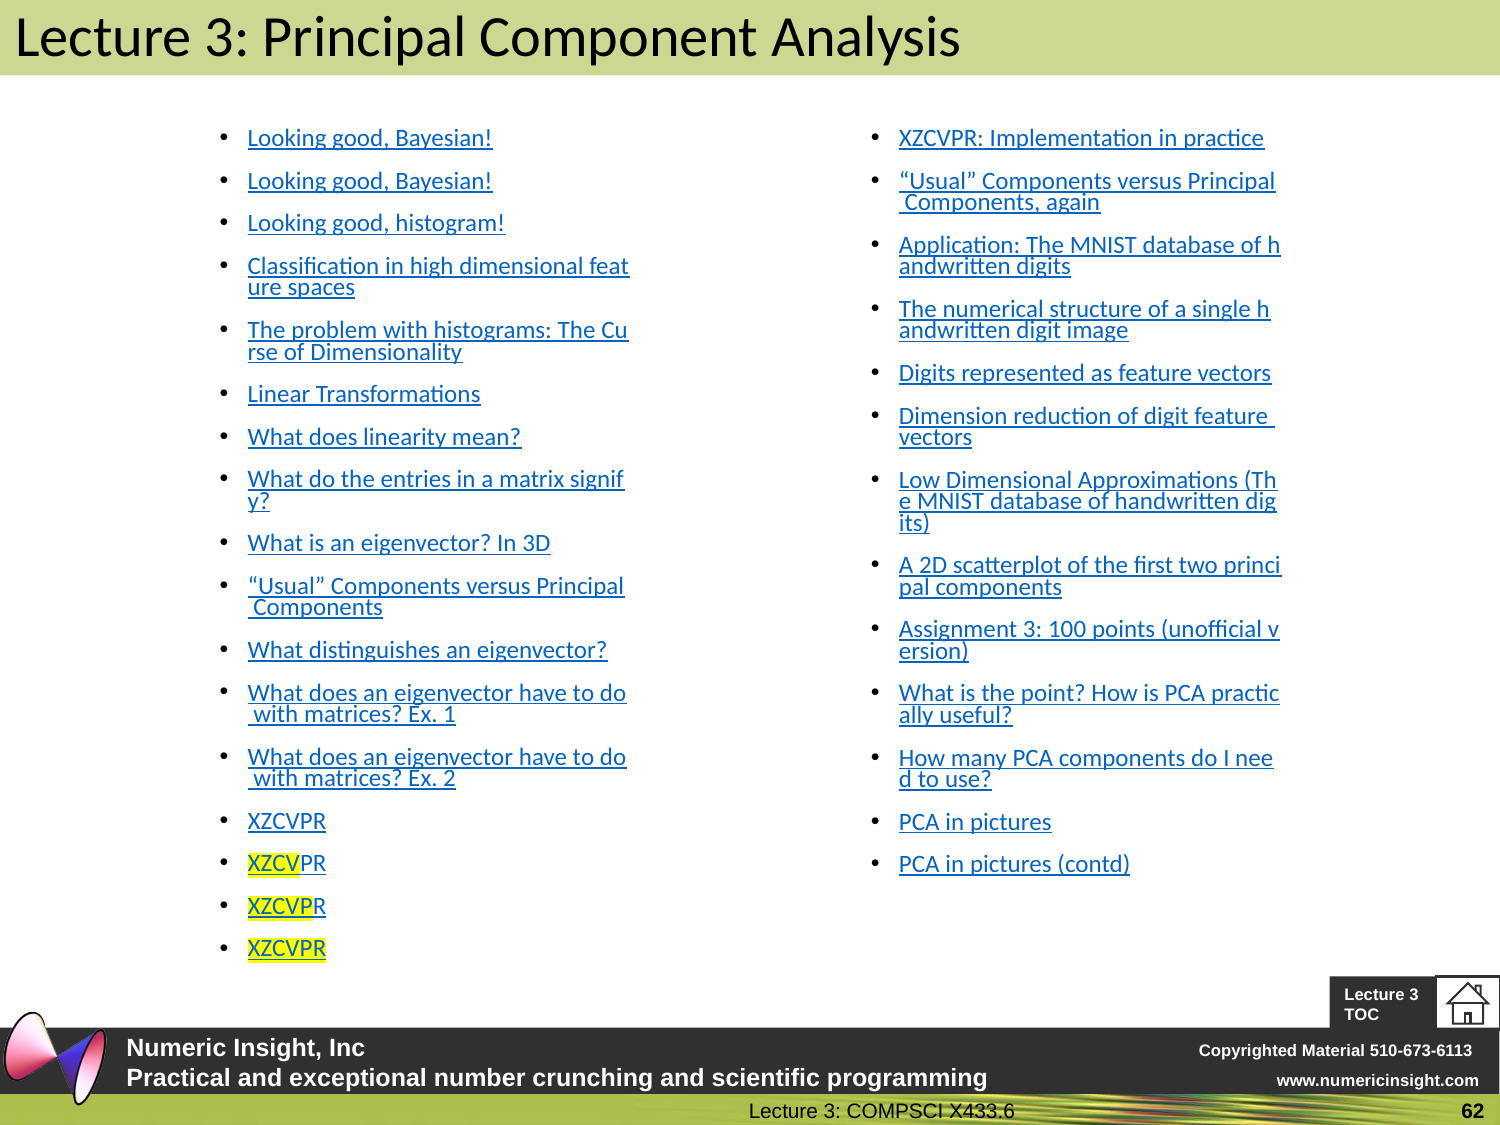

# Lecture 3: Principal Component Analysis
Looking good, Bayesian!
Looking good, Bayesian!
Looking good, histogram!
Classification in high dimensional feature spaces
The problem with histograms: The Curse of Dimensionality
Linear Transformations
What does linearity mean?
What do the entries in a matrix signify?
What is an eigenvector? In 3D
“Usual” Components versus Principal Components
What distinguishes an eigenvector?
What does an eigenvector have to do with matrices? Ex. 1
What does an eigenvector have to do with matrices? Ex. 2
XZCVPR
XZCVPR
XZCVPR
XZCVPR
XZCVPR: Implementation in practice
“Usual” Components versus Principal Components, again
Application: The MNIST database of handwritten digits
The numerical structure of a single handwritten digit image
Digits represented as feature vectors
Dimension reduction of digit feature vectors
Low Dimensional Approximations (The MNIST database of handwritten digits)
A 2D scatterplot of the first two principal components
Assignment 3: 100 points (unofficial version)
What is the point? How is PCA practically useful?
How many PCA components do I need to use?
PCA in pictures
PCA in pictures (contd)